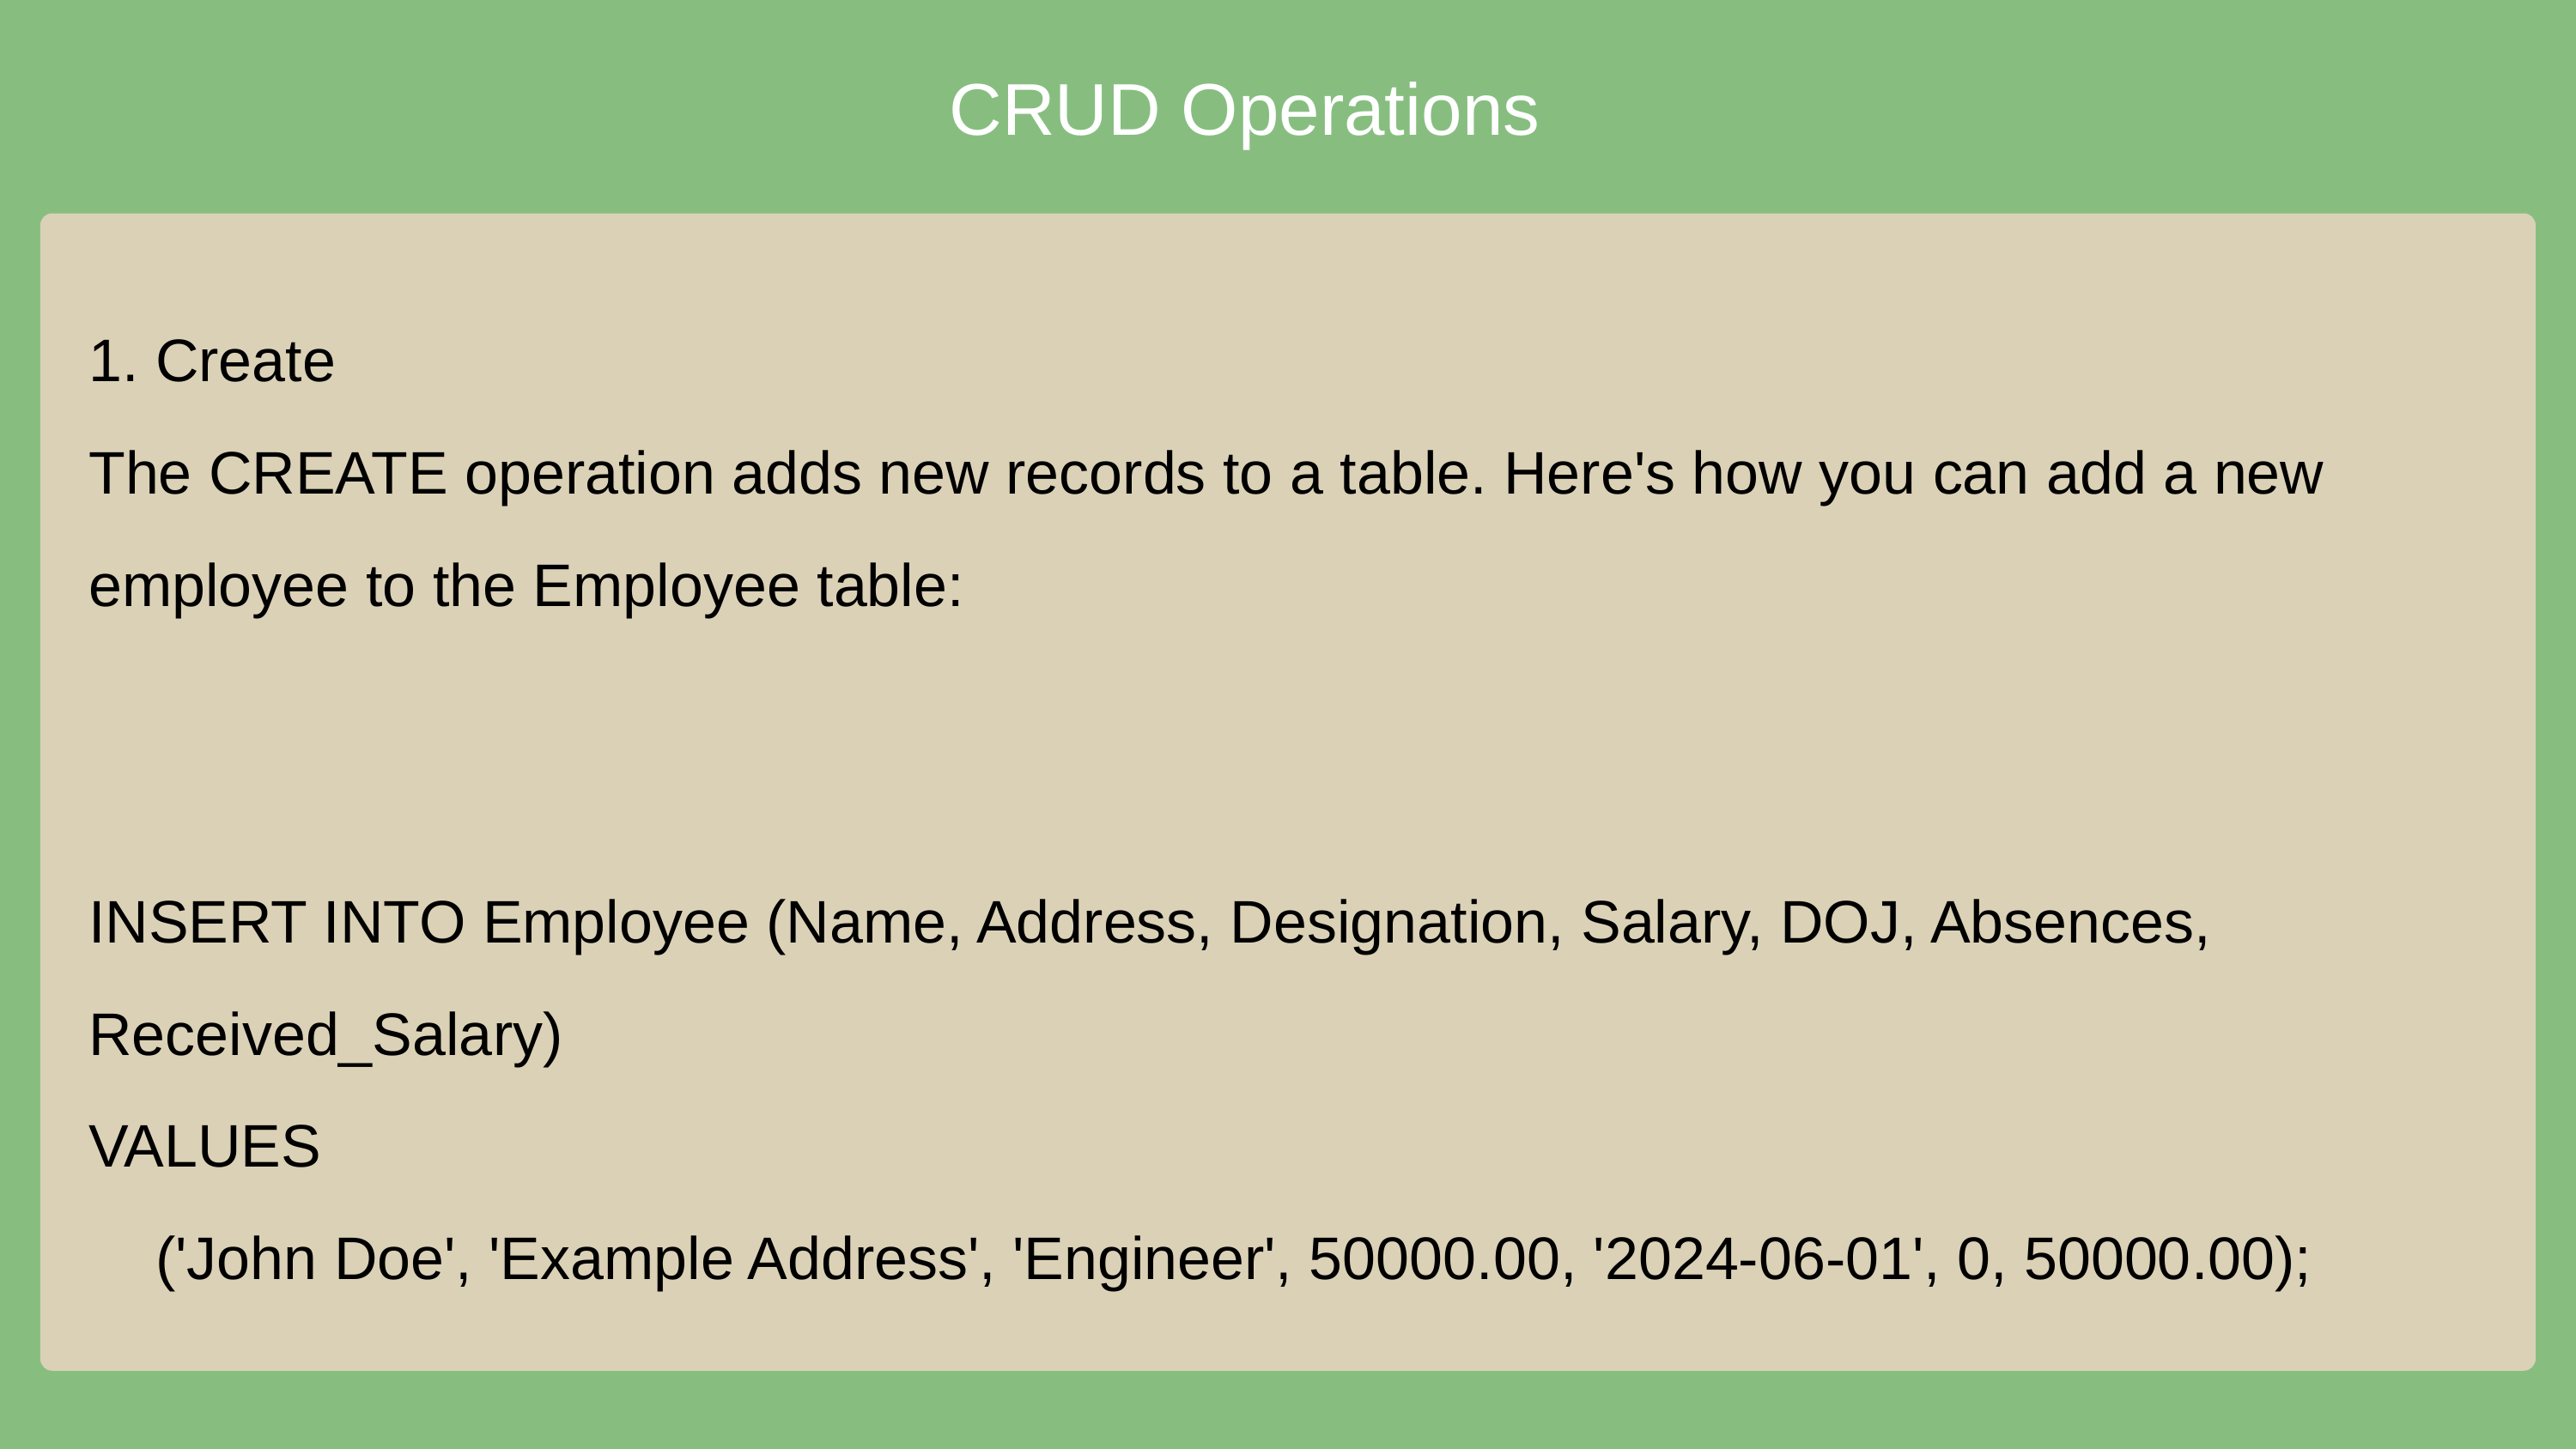

CRUD Operations

1. Create
The CREATE operation adds new records to a table. Here's how you can add a new employee to the Employee table:

INSERT INTO Employee (Name, Address, Designation, Salary, DOJ, Absences, Received_Salary)
VALUES
    ('John Doe', 'Example Address', 'Engineer', 50000.00, '2024-06-01', 0, 50000.00);